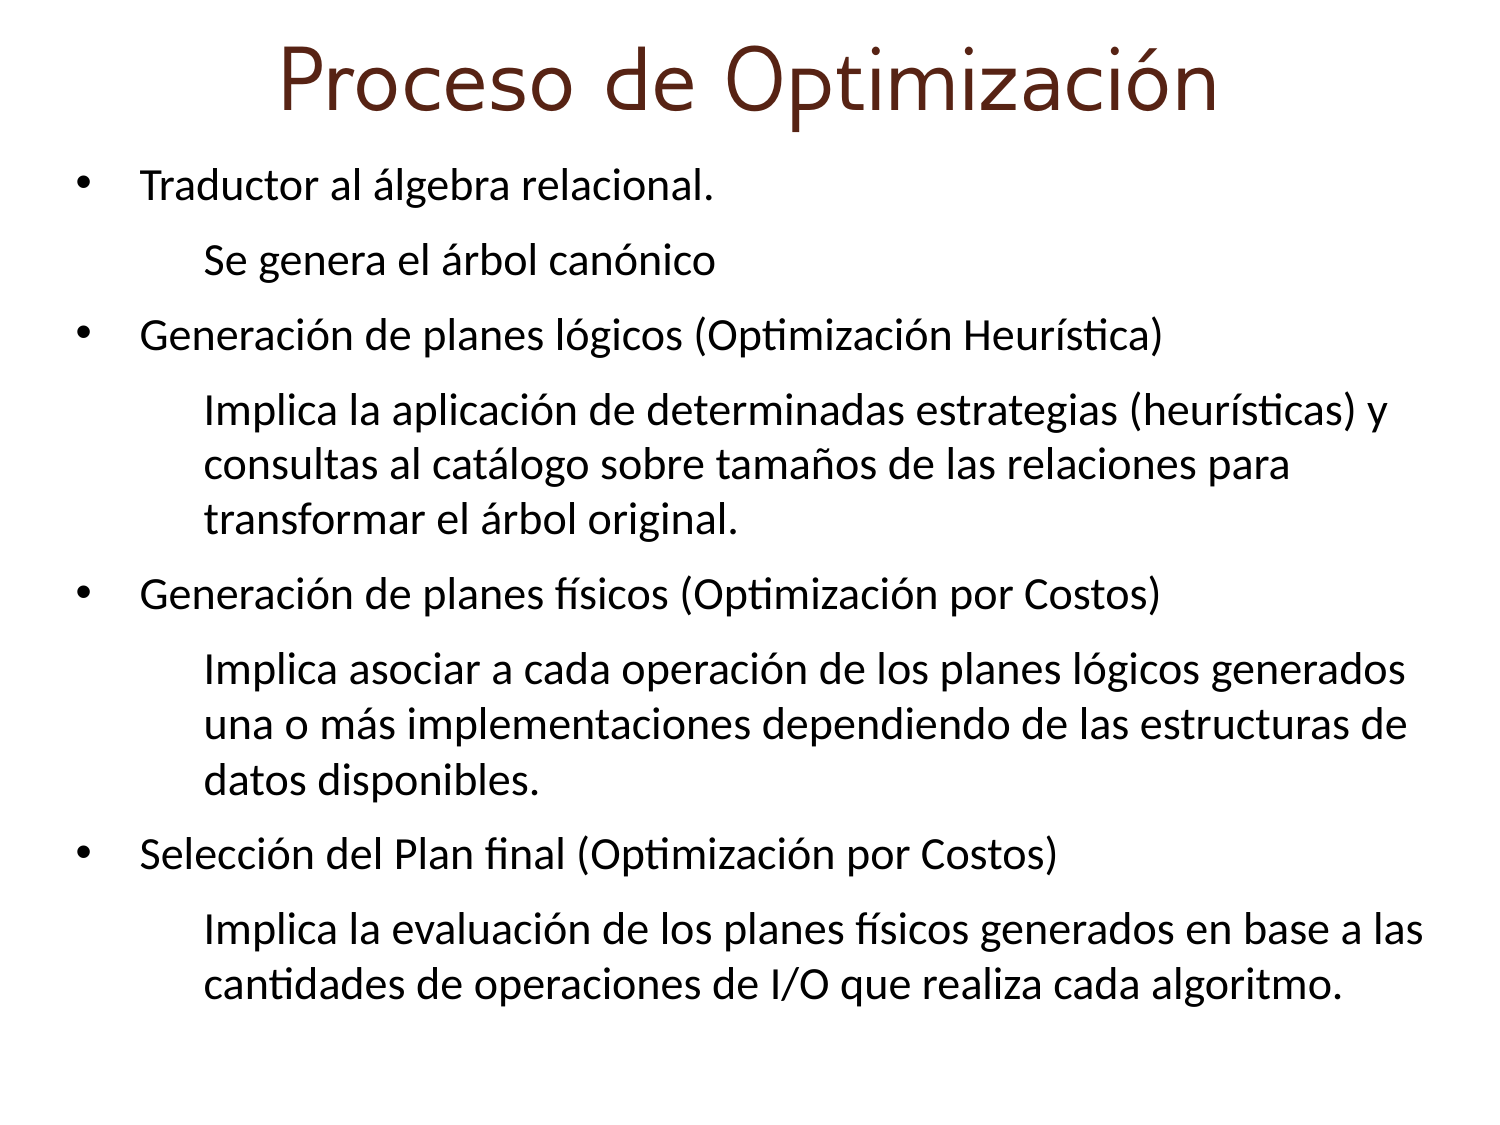

Proceso de Optimización
Traductor al álgebra relacional.
Se genera el árbol canónico
Generación de planes lógicos (Optimización Heurística)
Implica la aplicación de determinadas estrategias (heurísticas) y consultas al catálogo sobre tamaños de las relaciones para transformar el árbol original.
Generación de planes físicos (Optimización por Costos)
Implica asociar a cada operación de los planes lógicos generados una o más implementaciones dependiendo de las estructuras de datos disponibles.
Selección del Plan final (Optimización por Costos)
Implica la evaluación de los planes físicos generados en base a las cantidades de operaciones de I/O que realiza cada algoritmo.